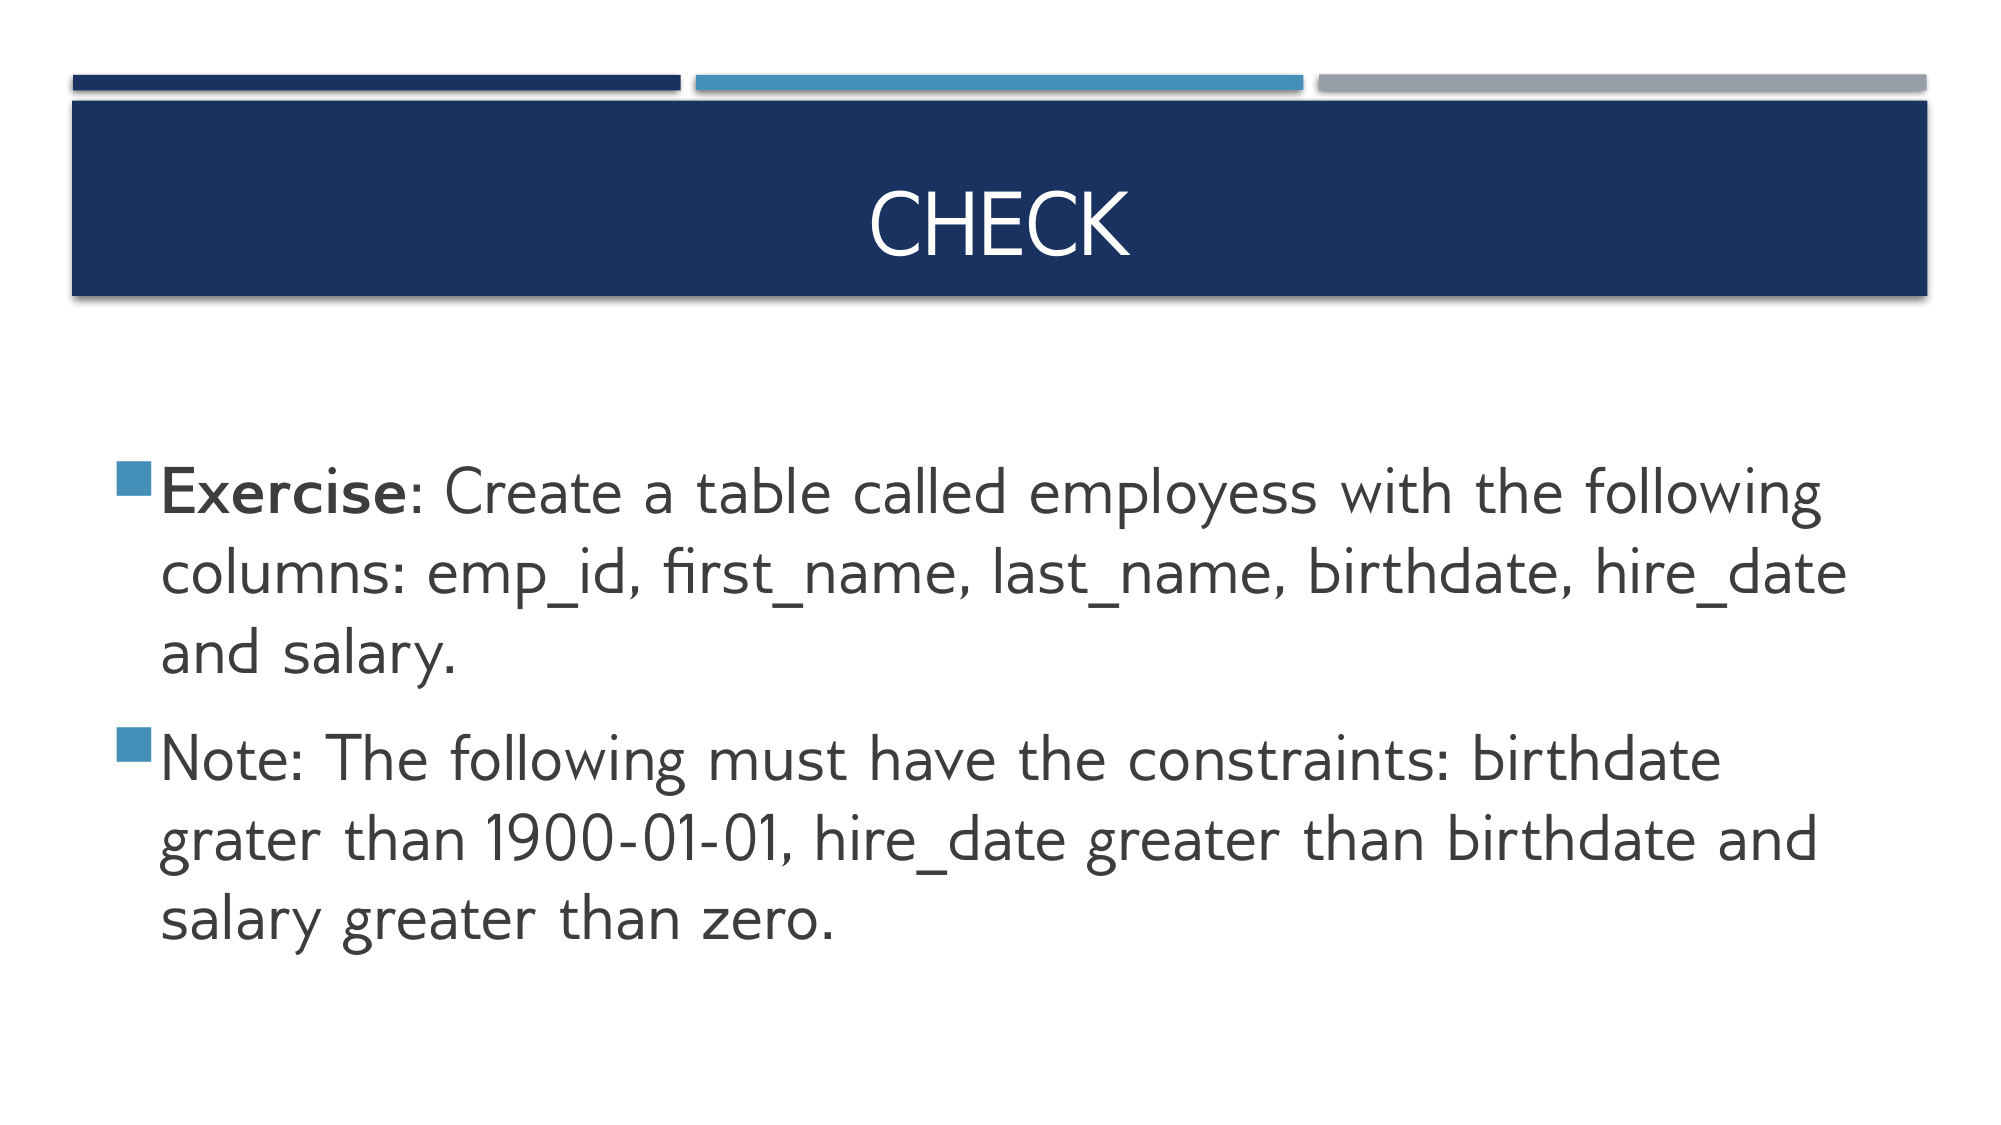

# check
Exercise: Create a table called employess with the following columns: emp_id, first_name, last_name, birthdate, hire_date and salary.
Note: The following must have the constraints: birthdate grater than 1900-01-01, hire_date greater than birthdate and salary greater than zero.